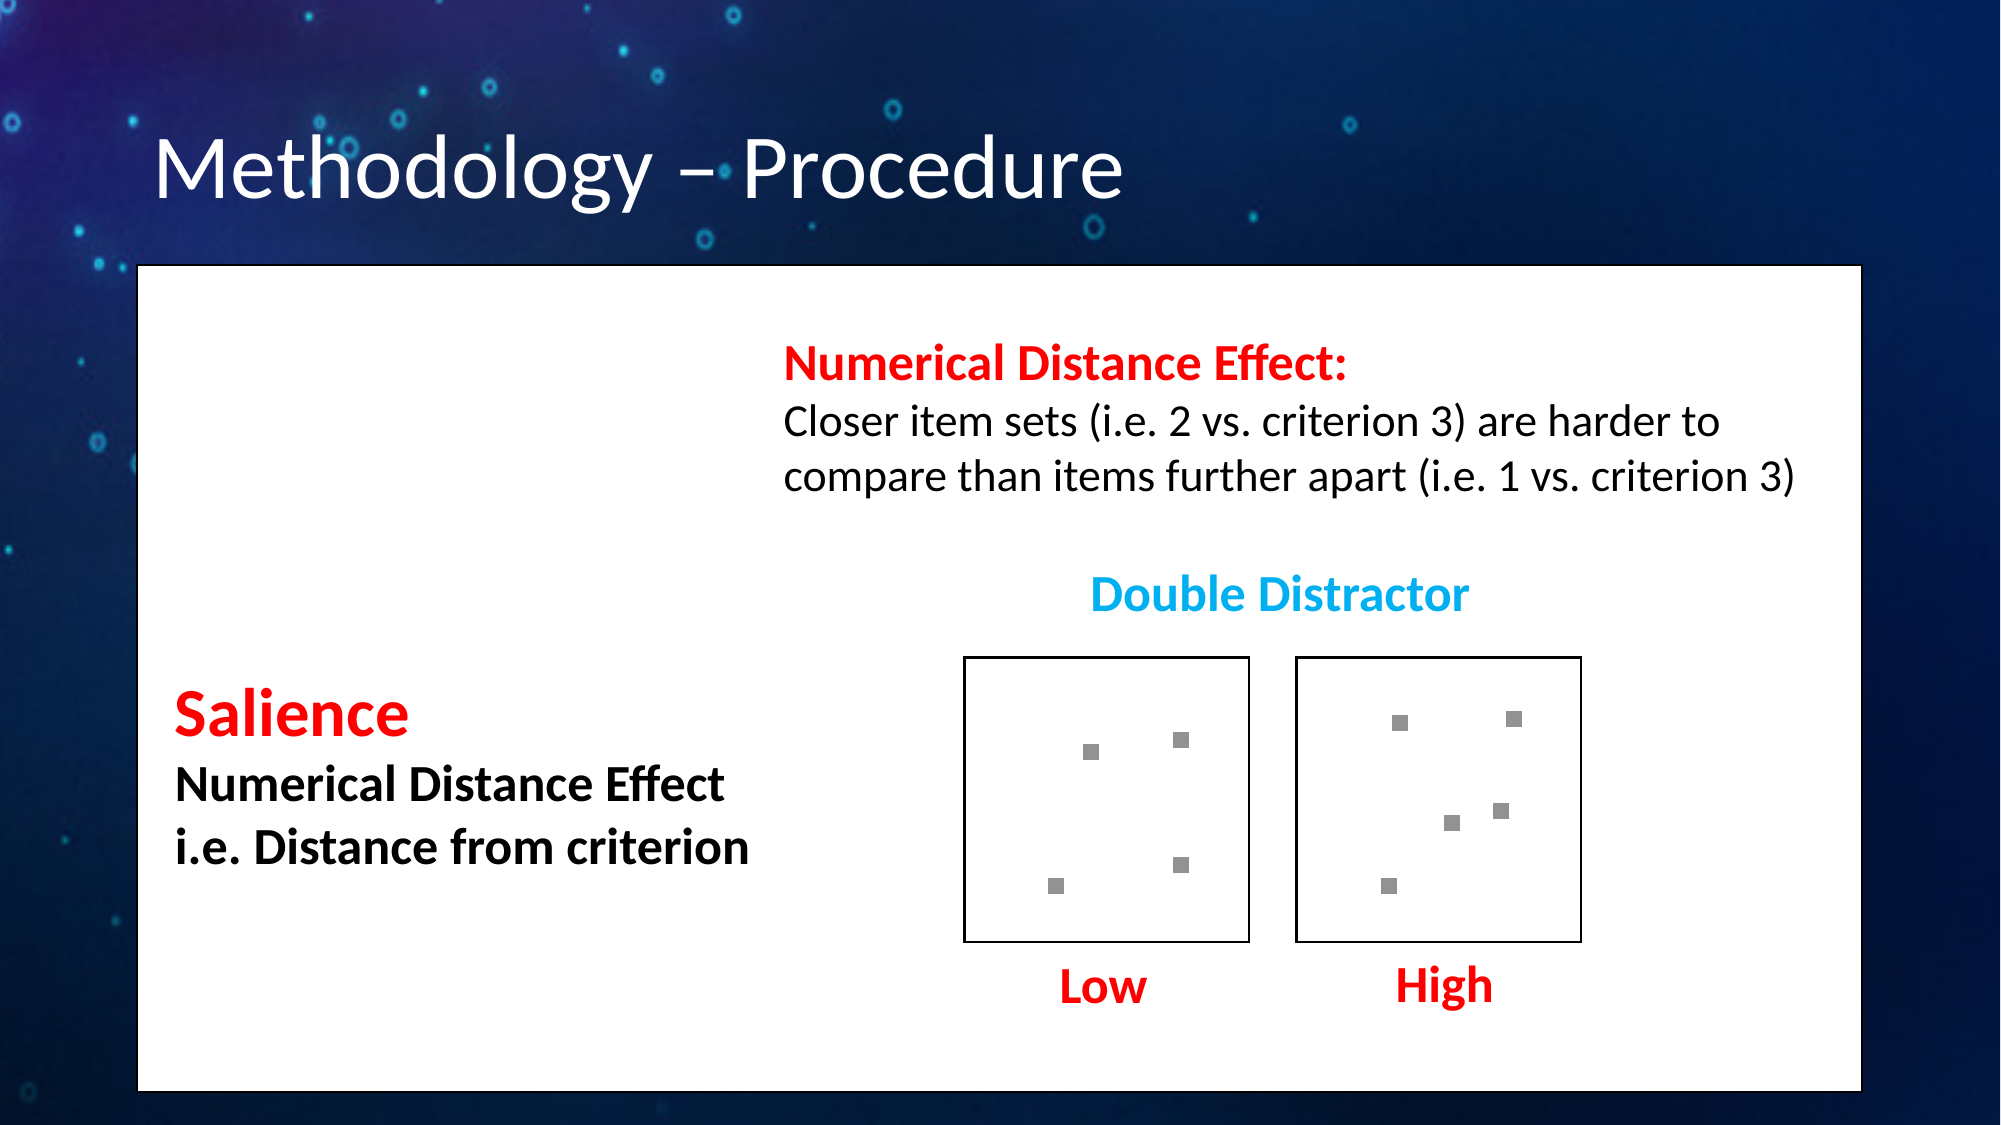

# Methodology – Procedure
z
Numerical Distance Effect:
Closer item sets (i.e. 2 vs. criterion 3) are harder to compare than items further apart (i.e. 1 vs. criterion 3)

Salience
Numerical Distance Effect
i.e. Distance from criterion

Double Distractor

High
Low
Double Target

Low
High